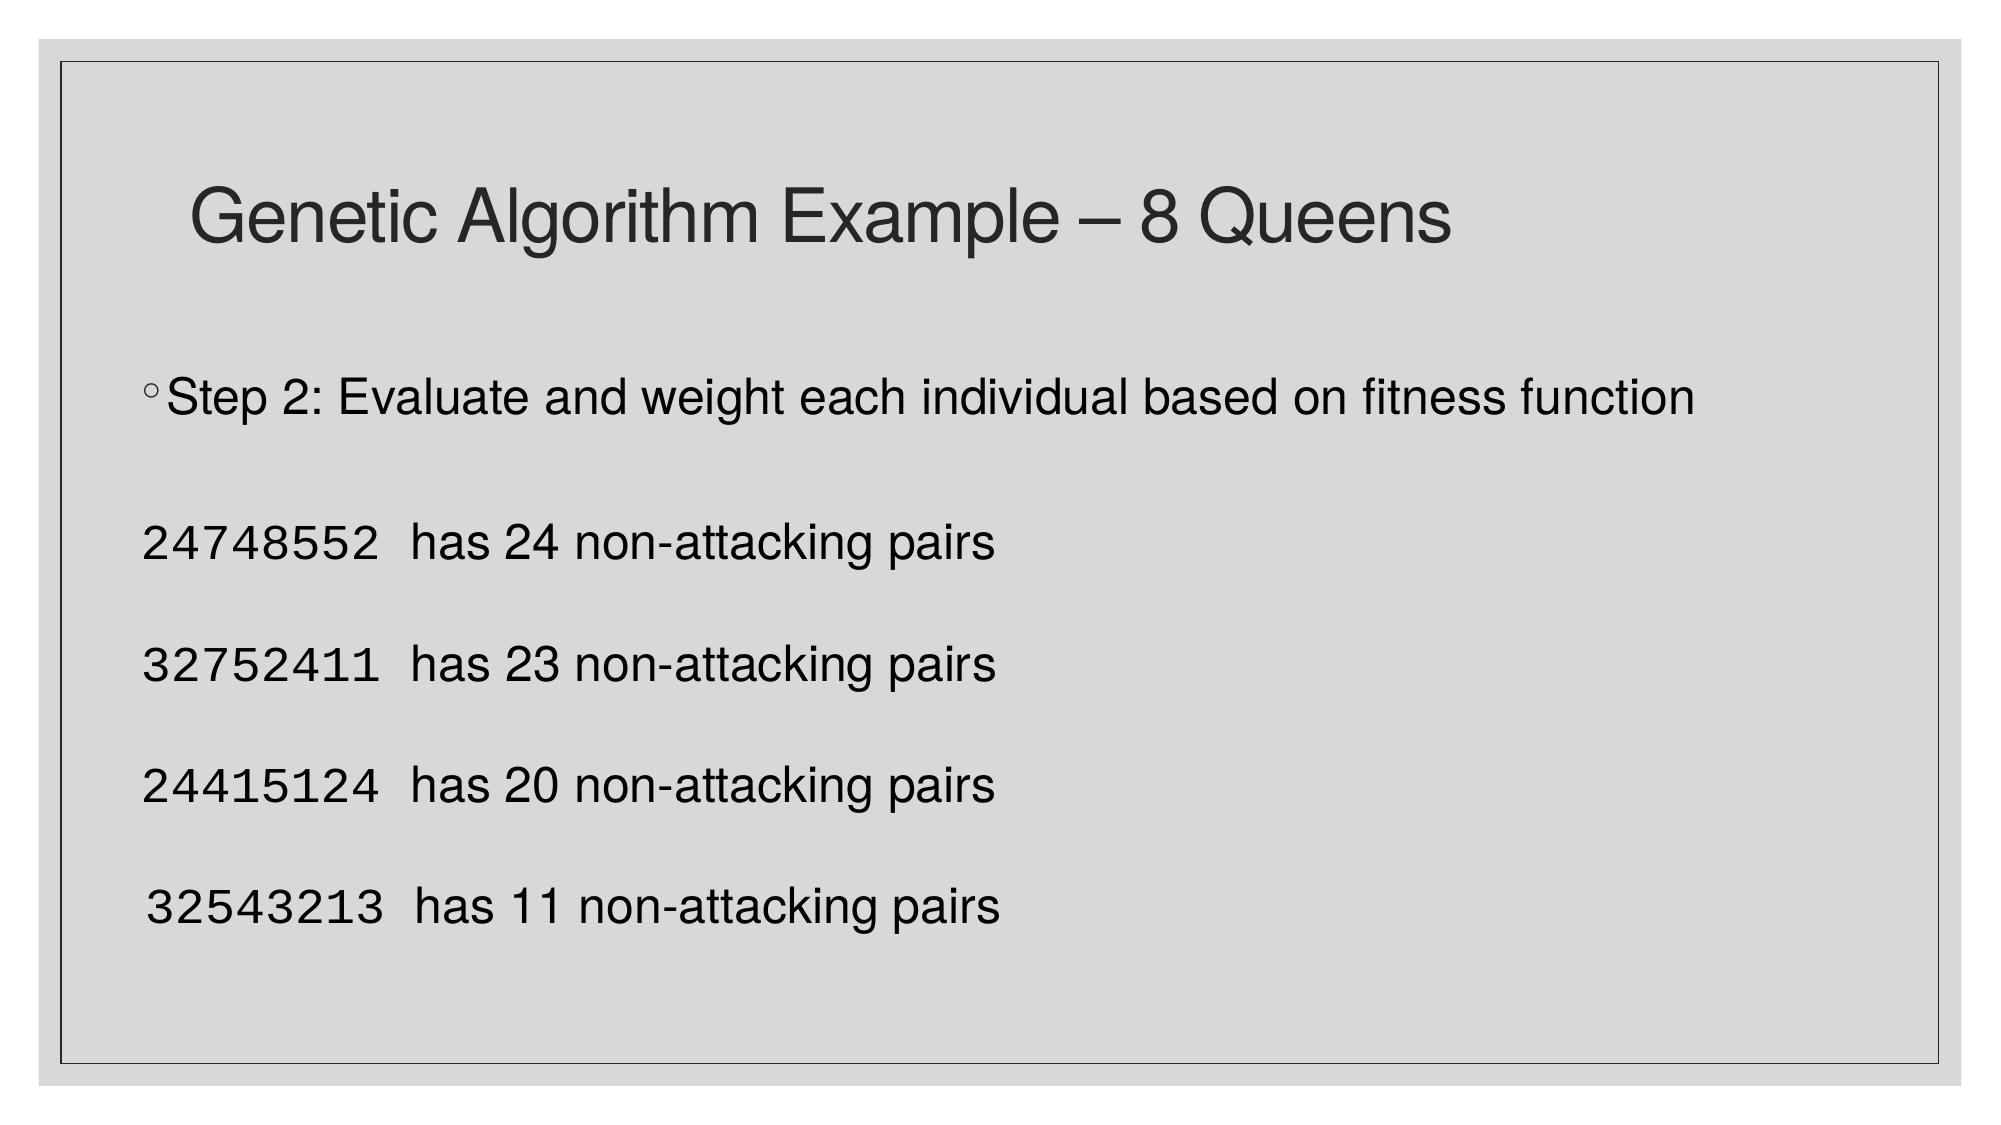

# Genetic Algorithm Example – 8 Queens
Step 2: Evaluate and weight each individual based on fitness function

24748552 has 24 non-attacking pairs
32752411 has 23 non-attacking pairs
24415124 has 20 non-attacking pairs
32543213 has 11 non-attacking pairs